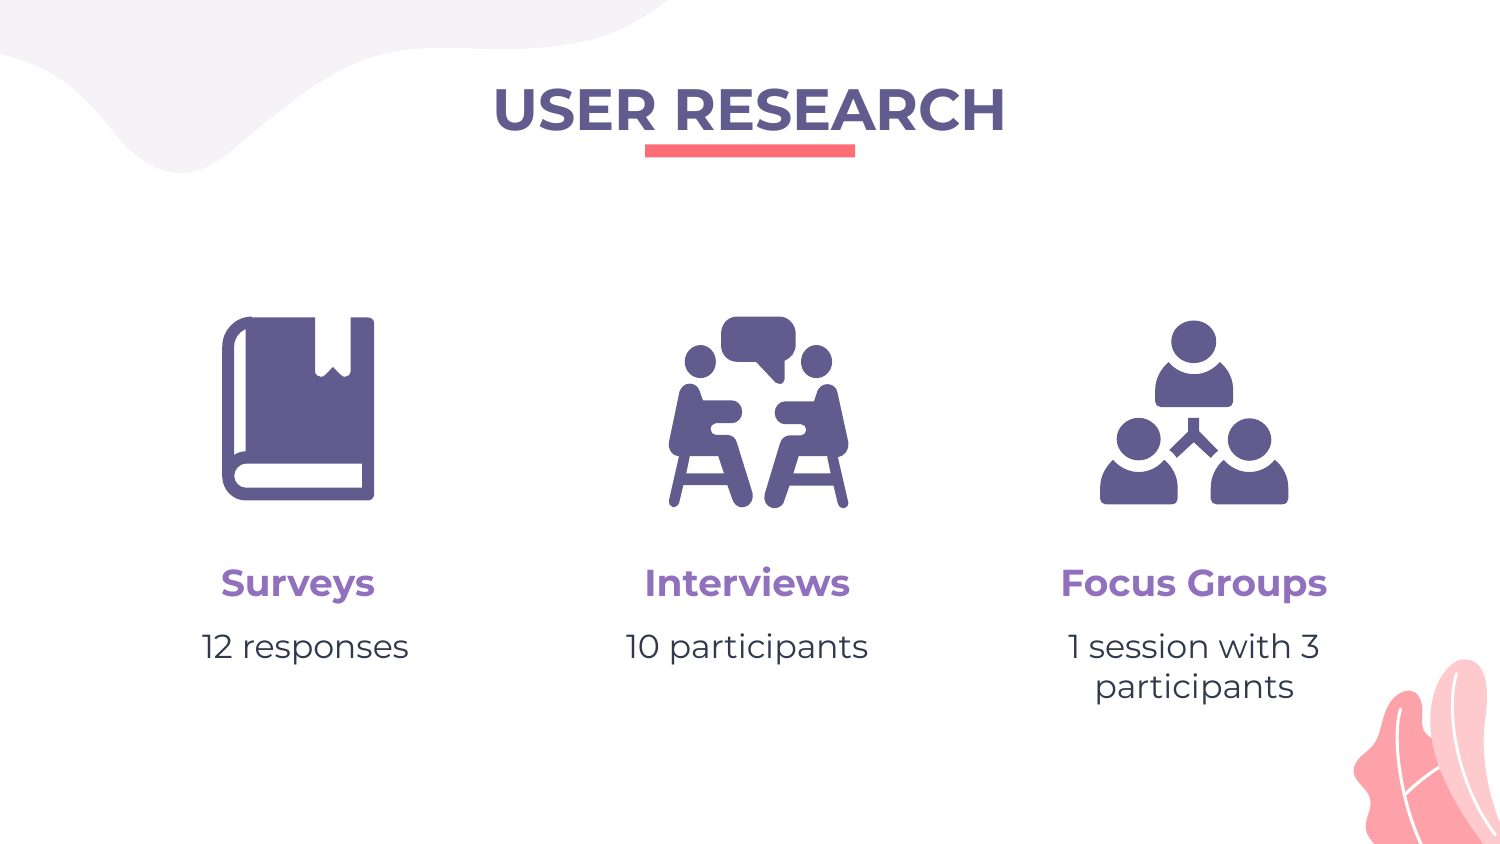

# USER RESEARCH

Surveys
Interviews
Focus Groups
12 responses
10 participants
1 session with 3 participants